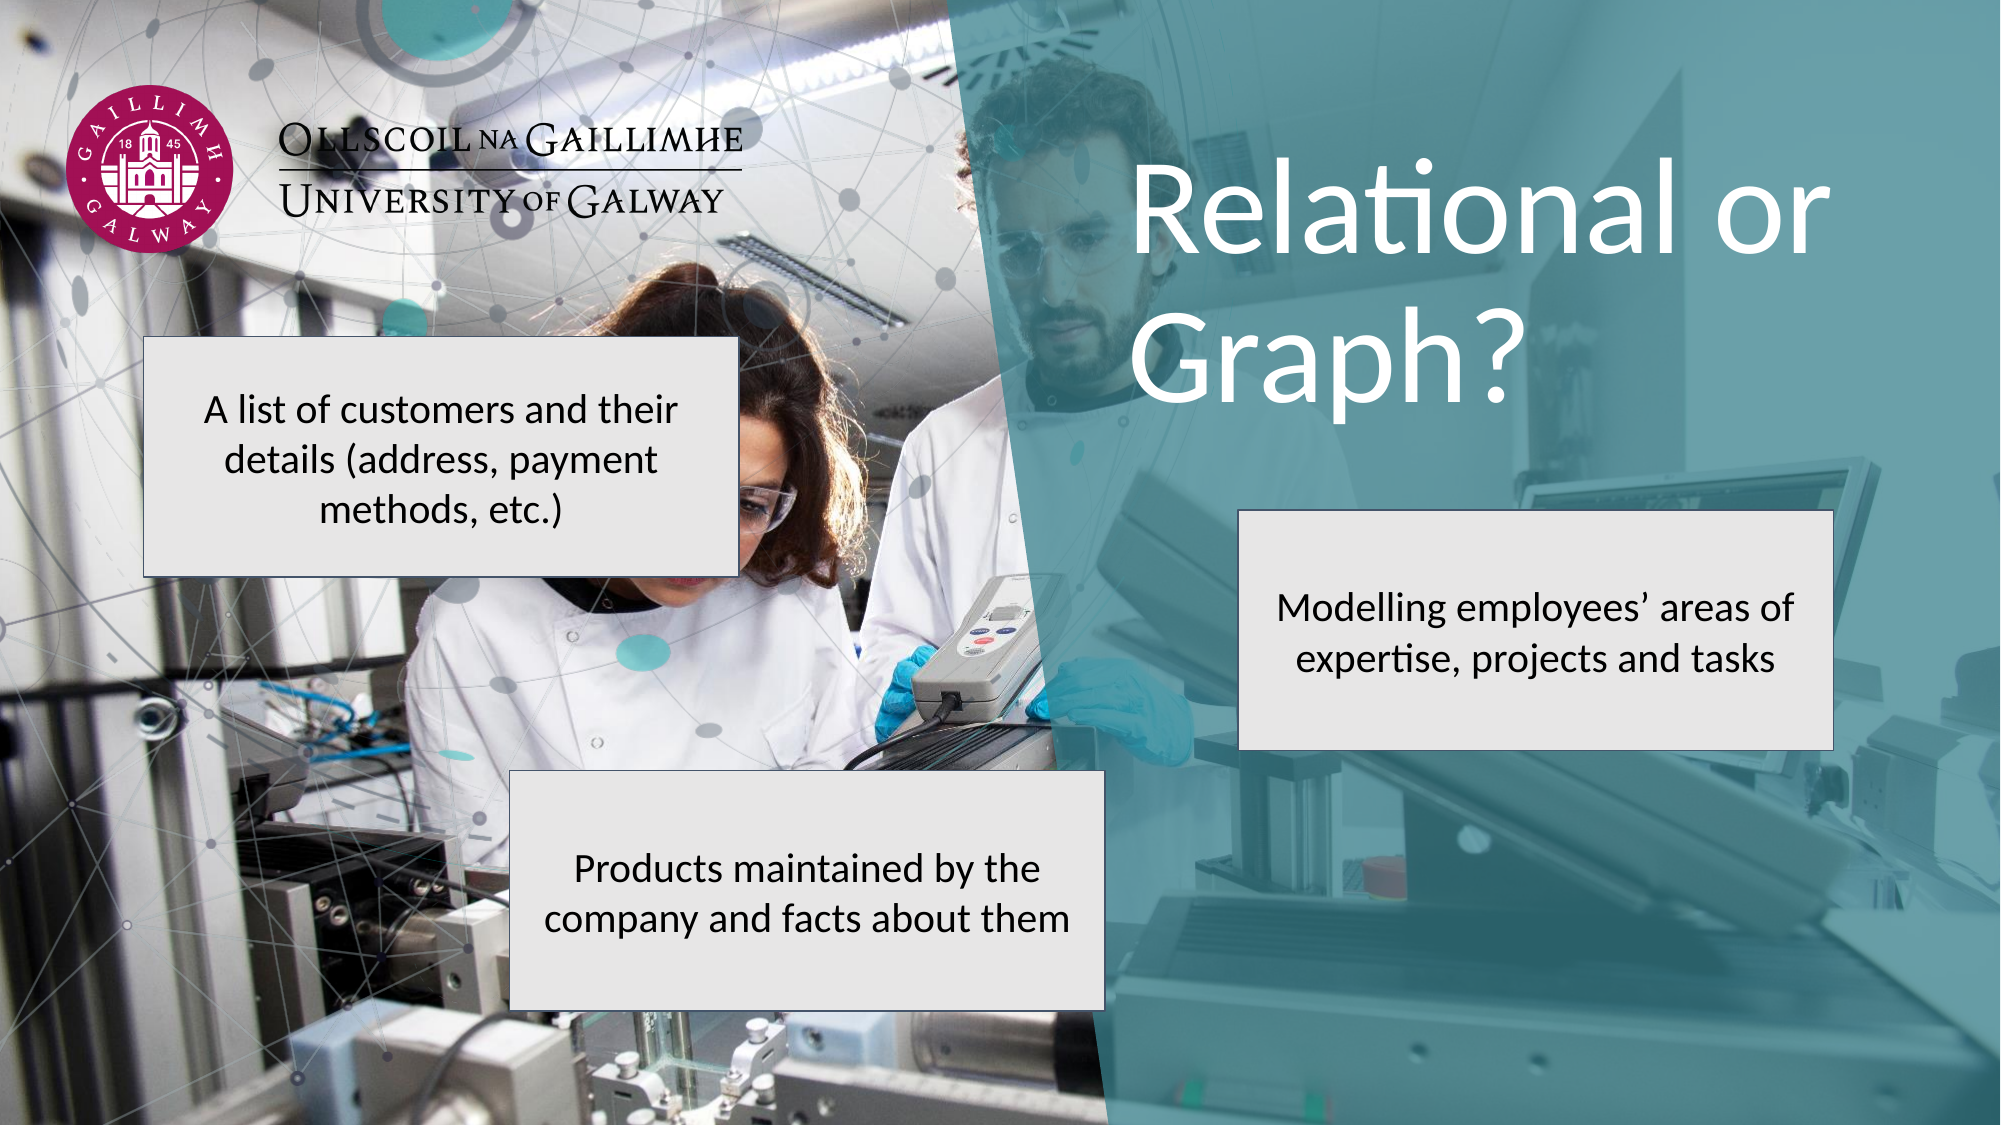

# Relational or Graph?
A list of customers and their details (address, payment methods, etc.)
Modelling employees’ areas of expertise, projects and tasks
Products maintained by the company and facts about them